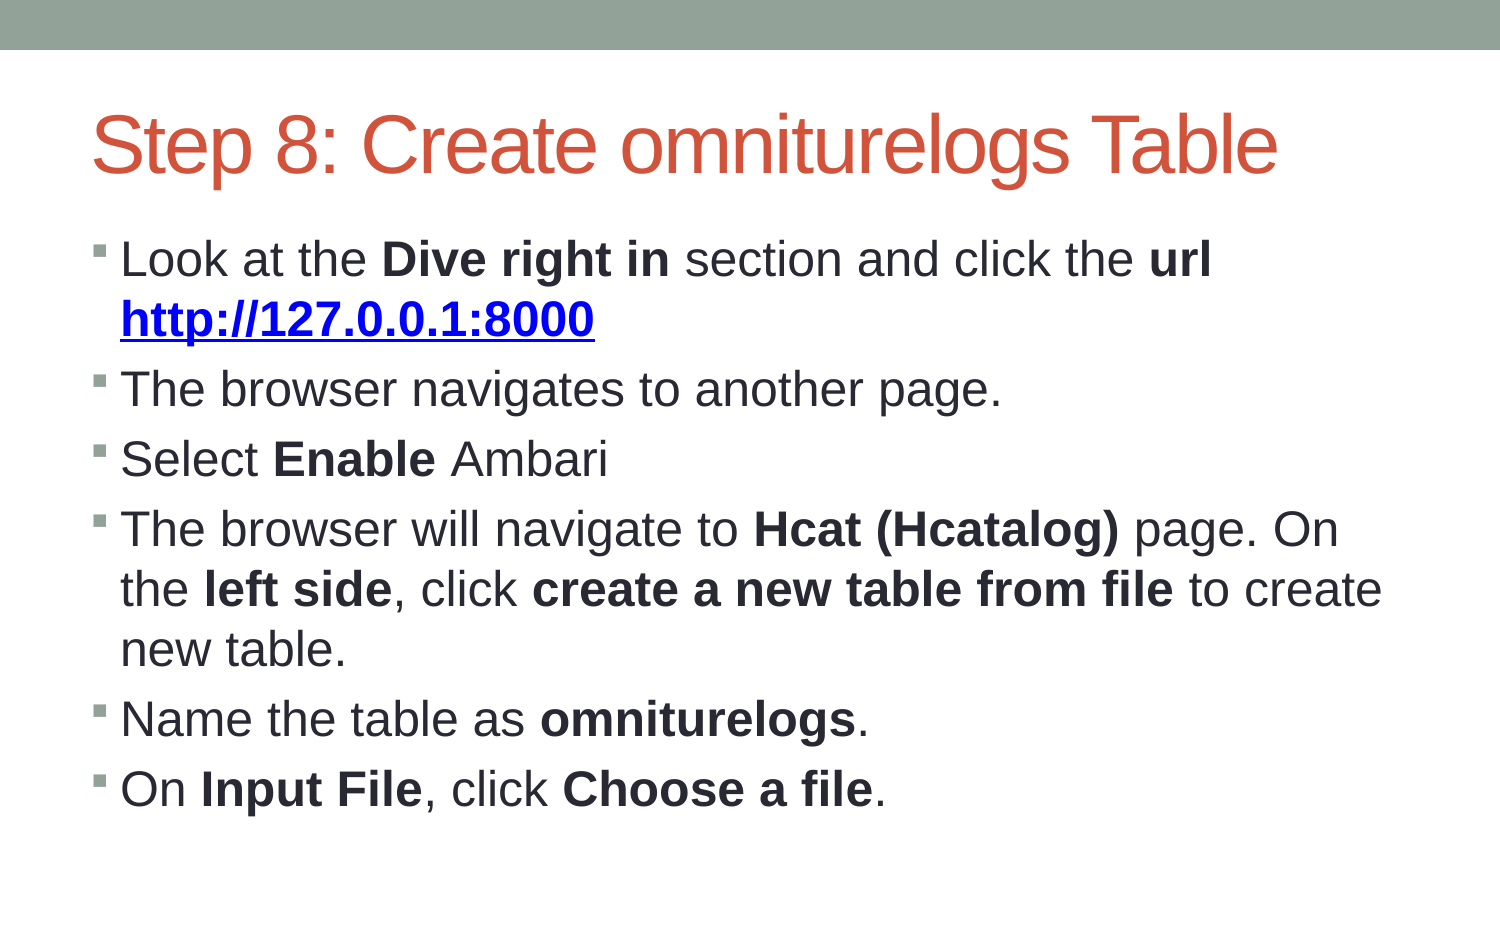

# Step 8: Create omniturelogs Table
Look at the Dive right in section and click the url http://127.0.0.1:8000
The browser navigates to another page.
Select Enable Ambari
The browser will navigate to Hcat (Hcatalog) page. On the left side, click create a new table from file to create new table.
Name the table as omniturelogs.
On Input File, click Choose a file.